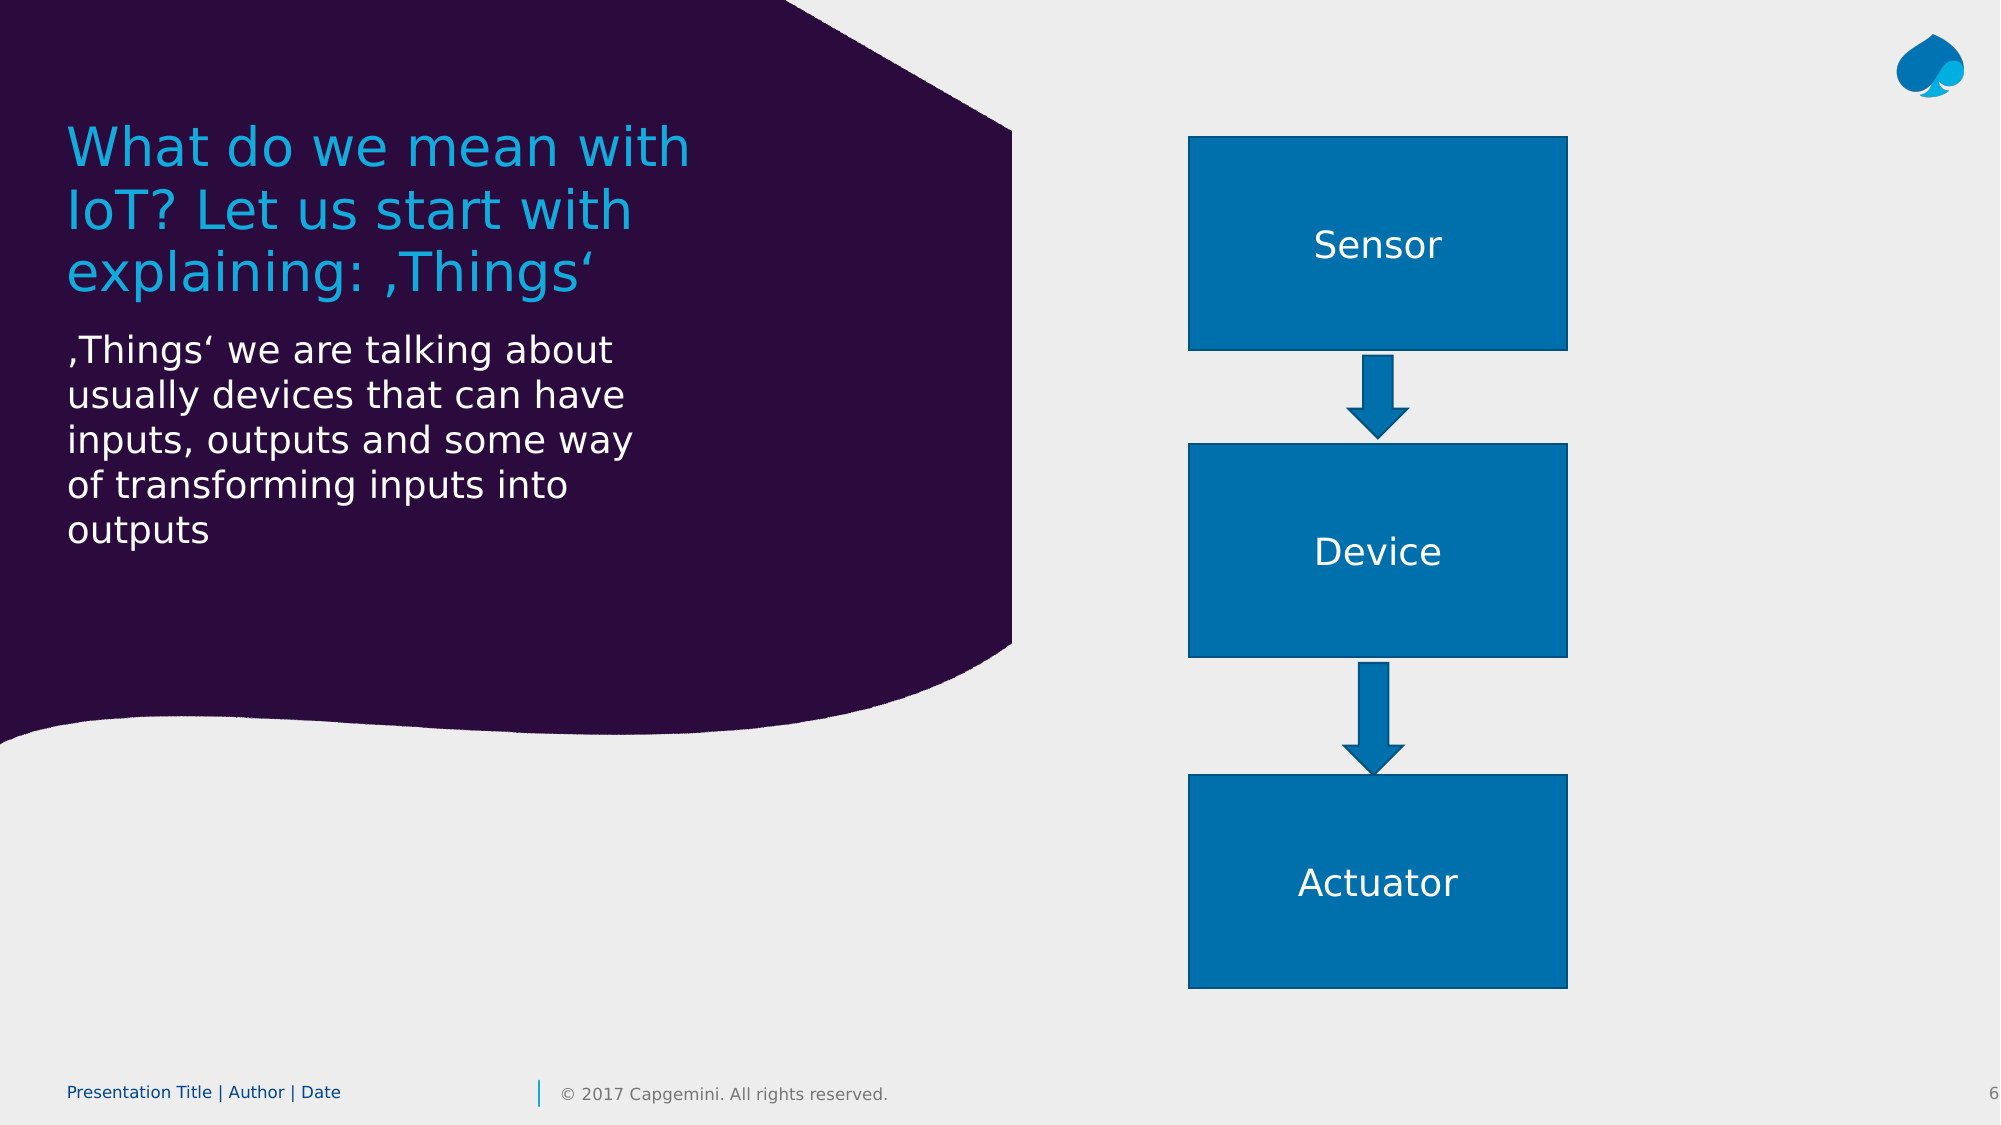

# What do we mean with IoT? Let us start with explaining: ‚Things‘
Sensor
‚Things‘ we are talking about usually devices that can have inputs, outputs and some way of transforming inputs into outputs

Device

Actuator